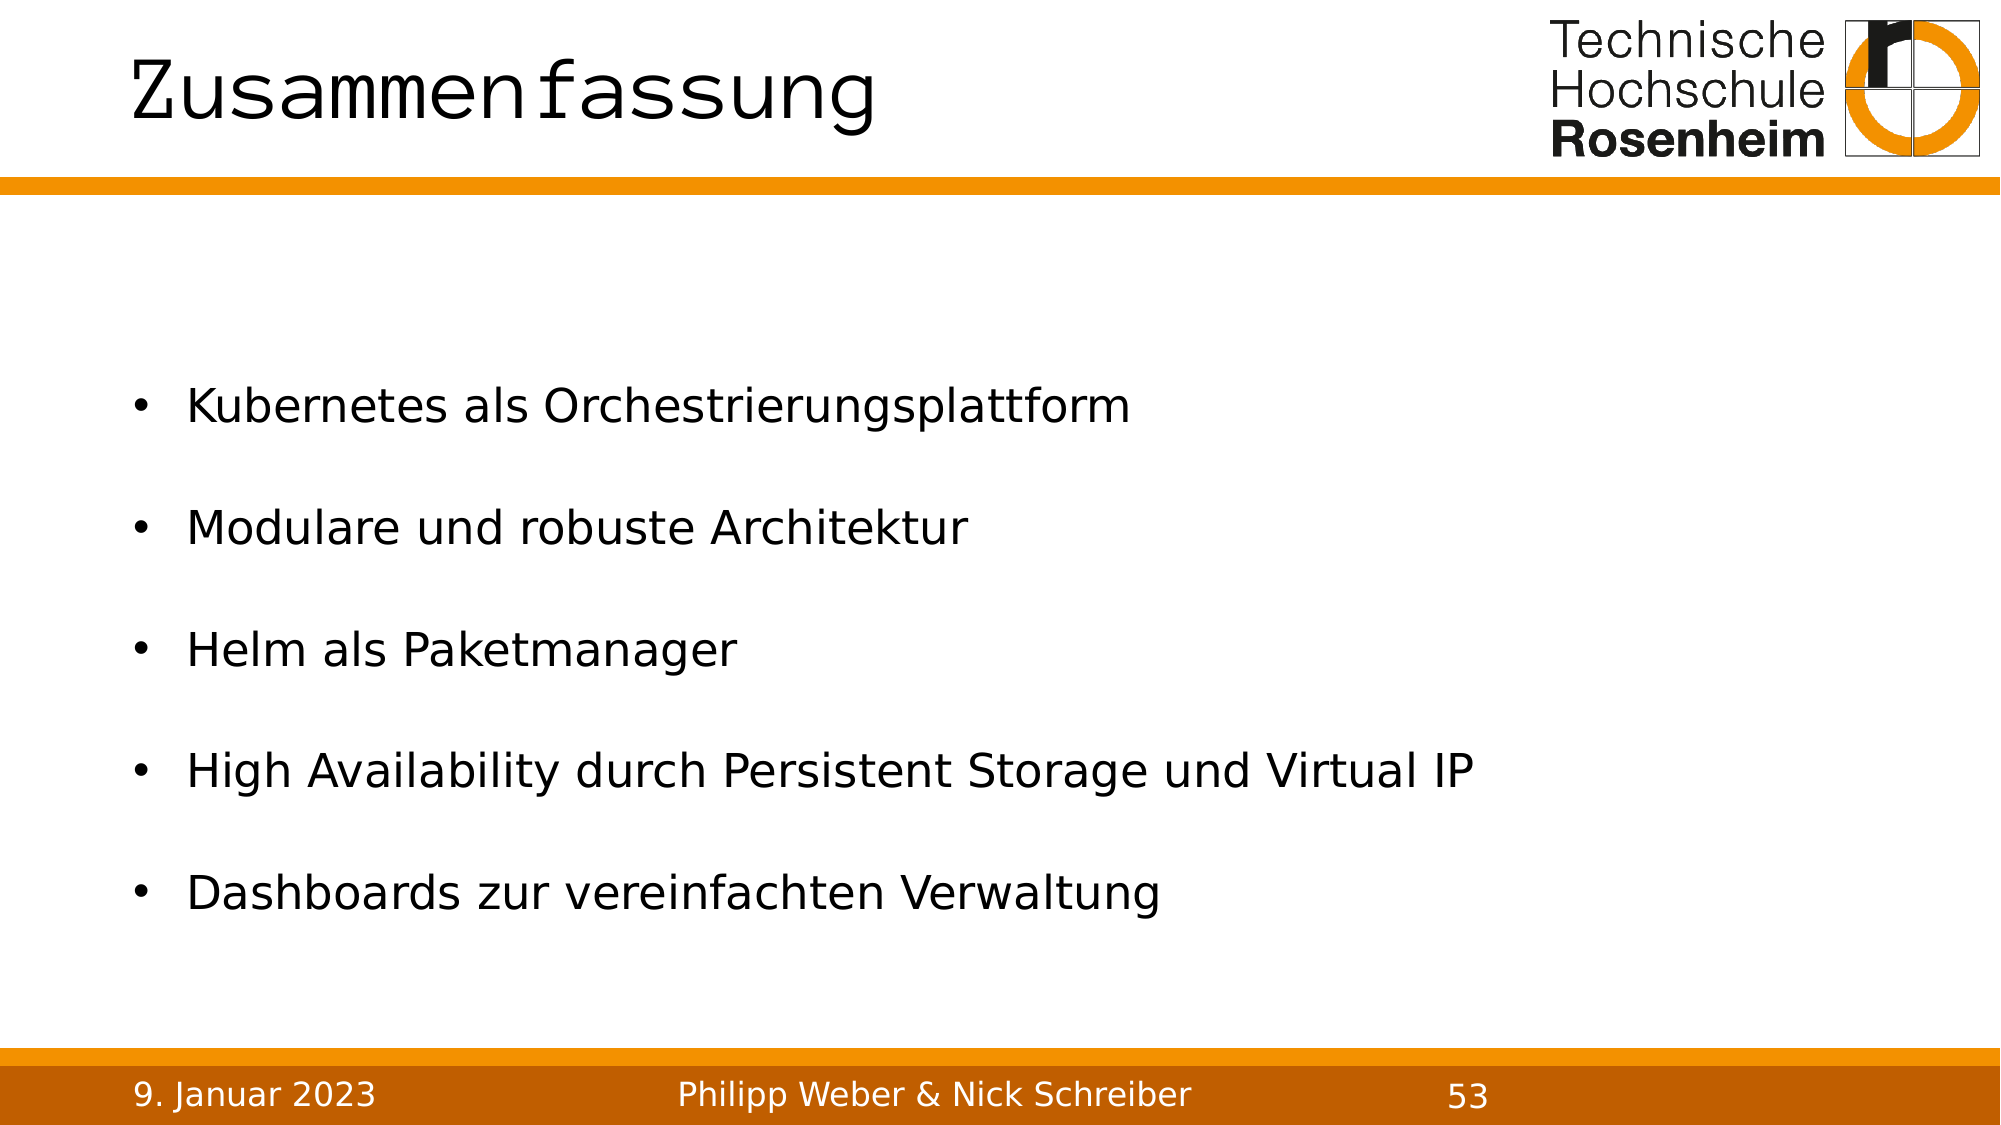

# Zusammenfassung
Kubernetes als Orchestrierungsplattform
Modulare und robuste Architektur
Helm als Paketmanager
High Availability durch Persistent Storage und Virtual IP
Dashboards zur vereinfachten Verwaltung

9. Januar 2023
Philipp Weber & Nick Schreiber
53